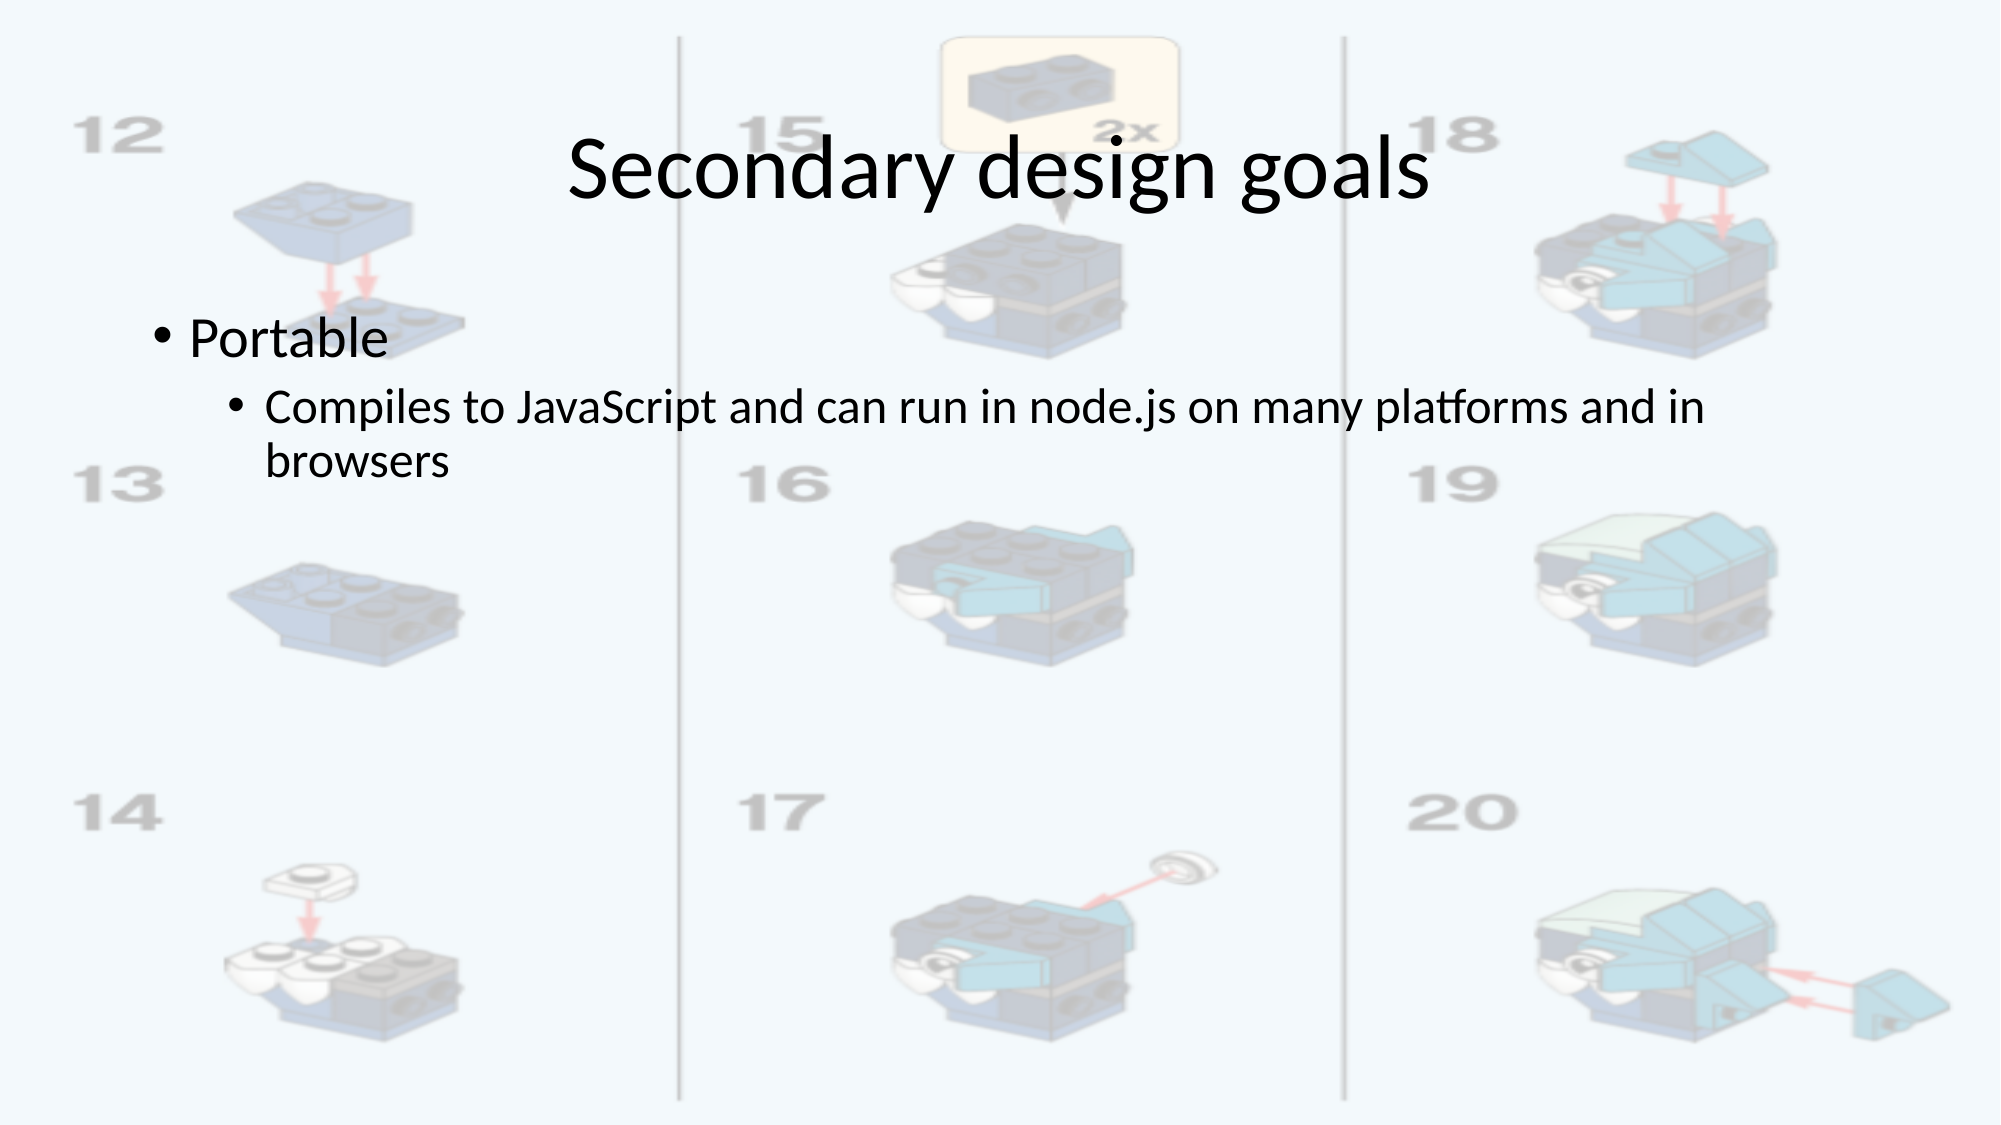

# Secondary design goals
Portable
Compiles to JavaScript and can run in node.js on many platforms and in browsers